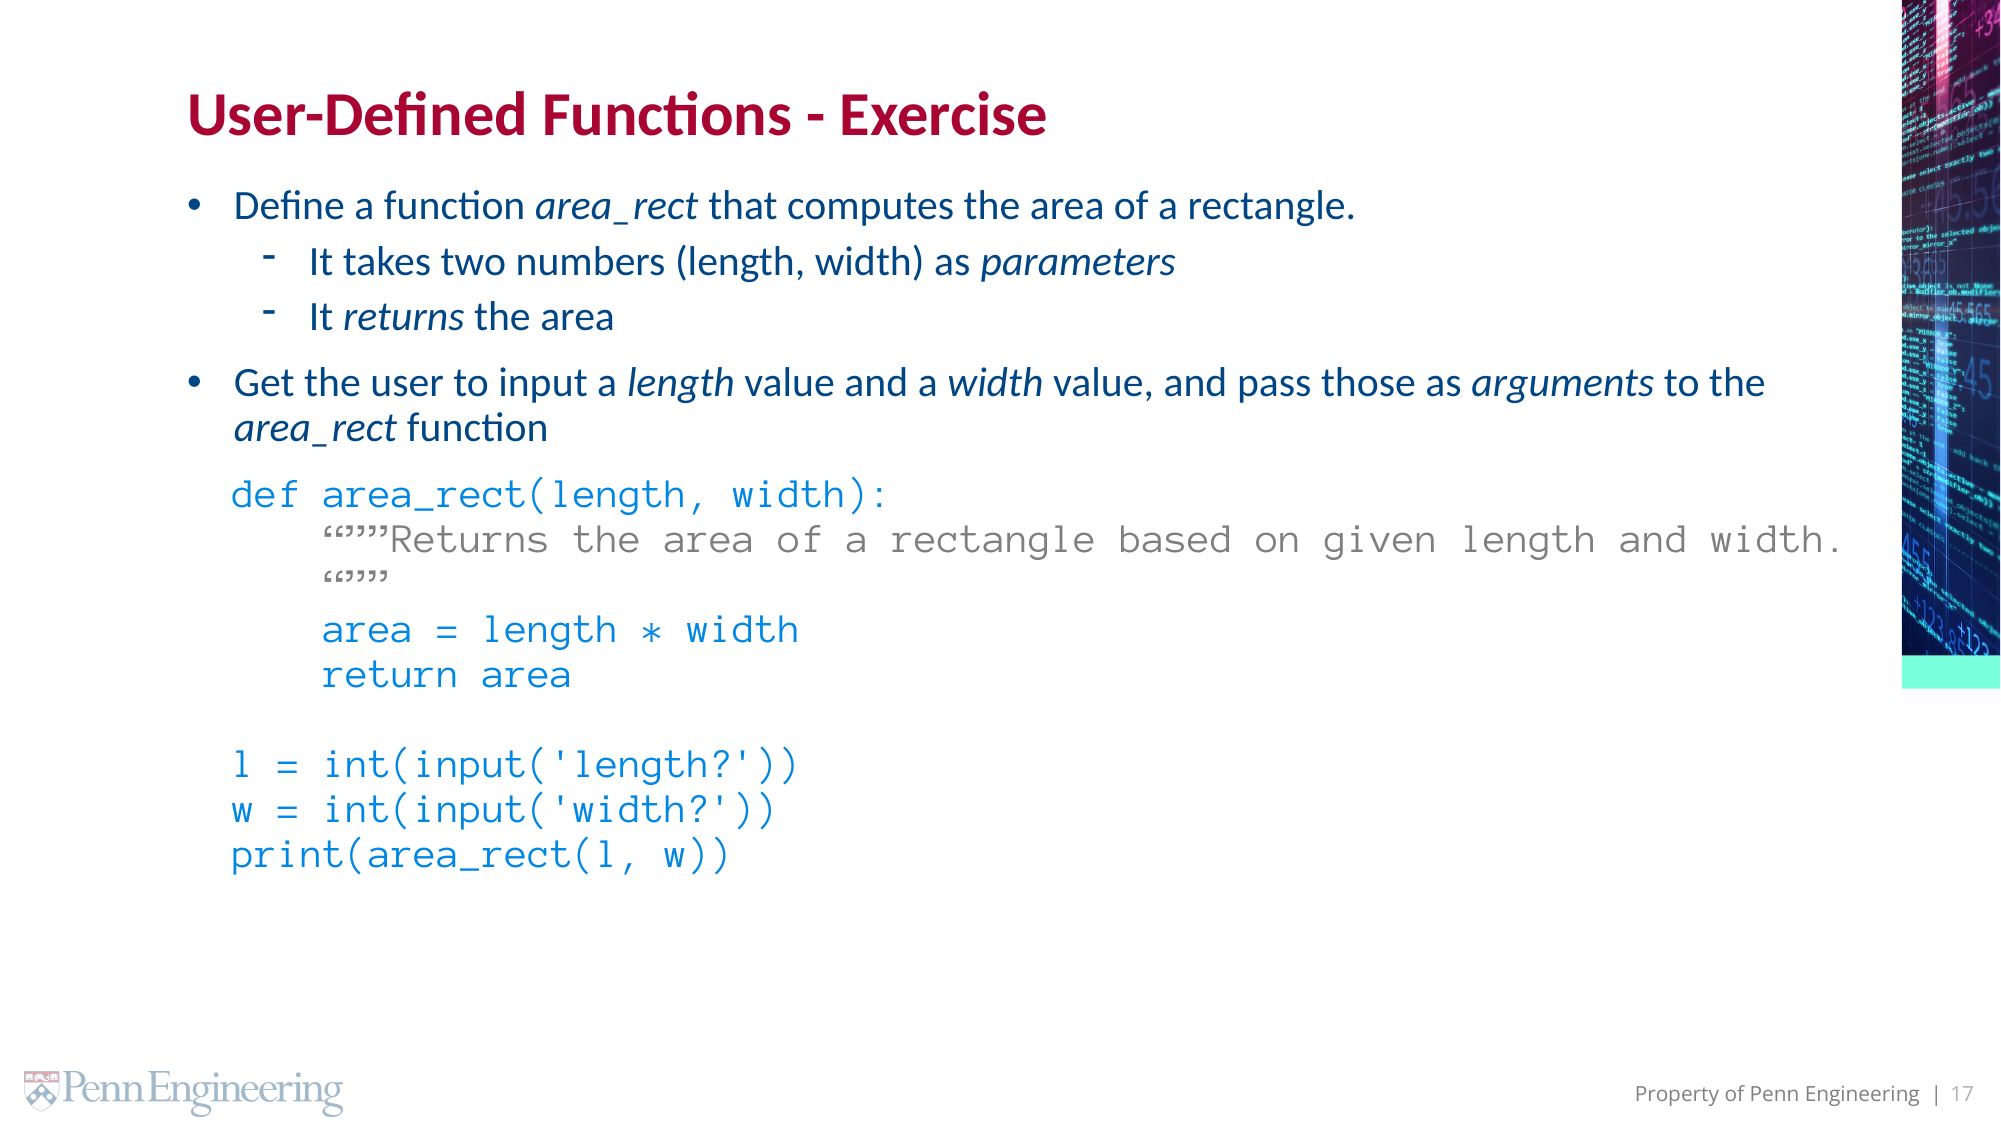

# User-Defined Functions - Exercise
Define a function area_rect that computes the area of a rectangle.
It takes two numbers (length, width) as parameters
It returns the area
Get the user to input a length value and a width value, and pass those as arguments to the area_rect function
  def area_rect(length, width):
      “””Returns the area of a rectangle based on given length and width.
      “””
      area = length * width
      return area
  l = int(input('length?'))
  w = int(input('width?'))
  print(area_rect(l, w))
17